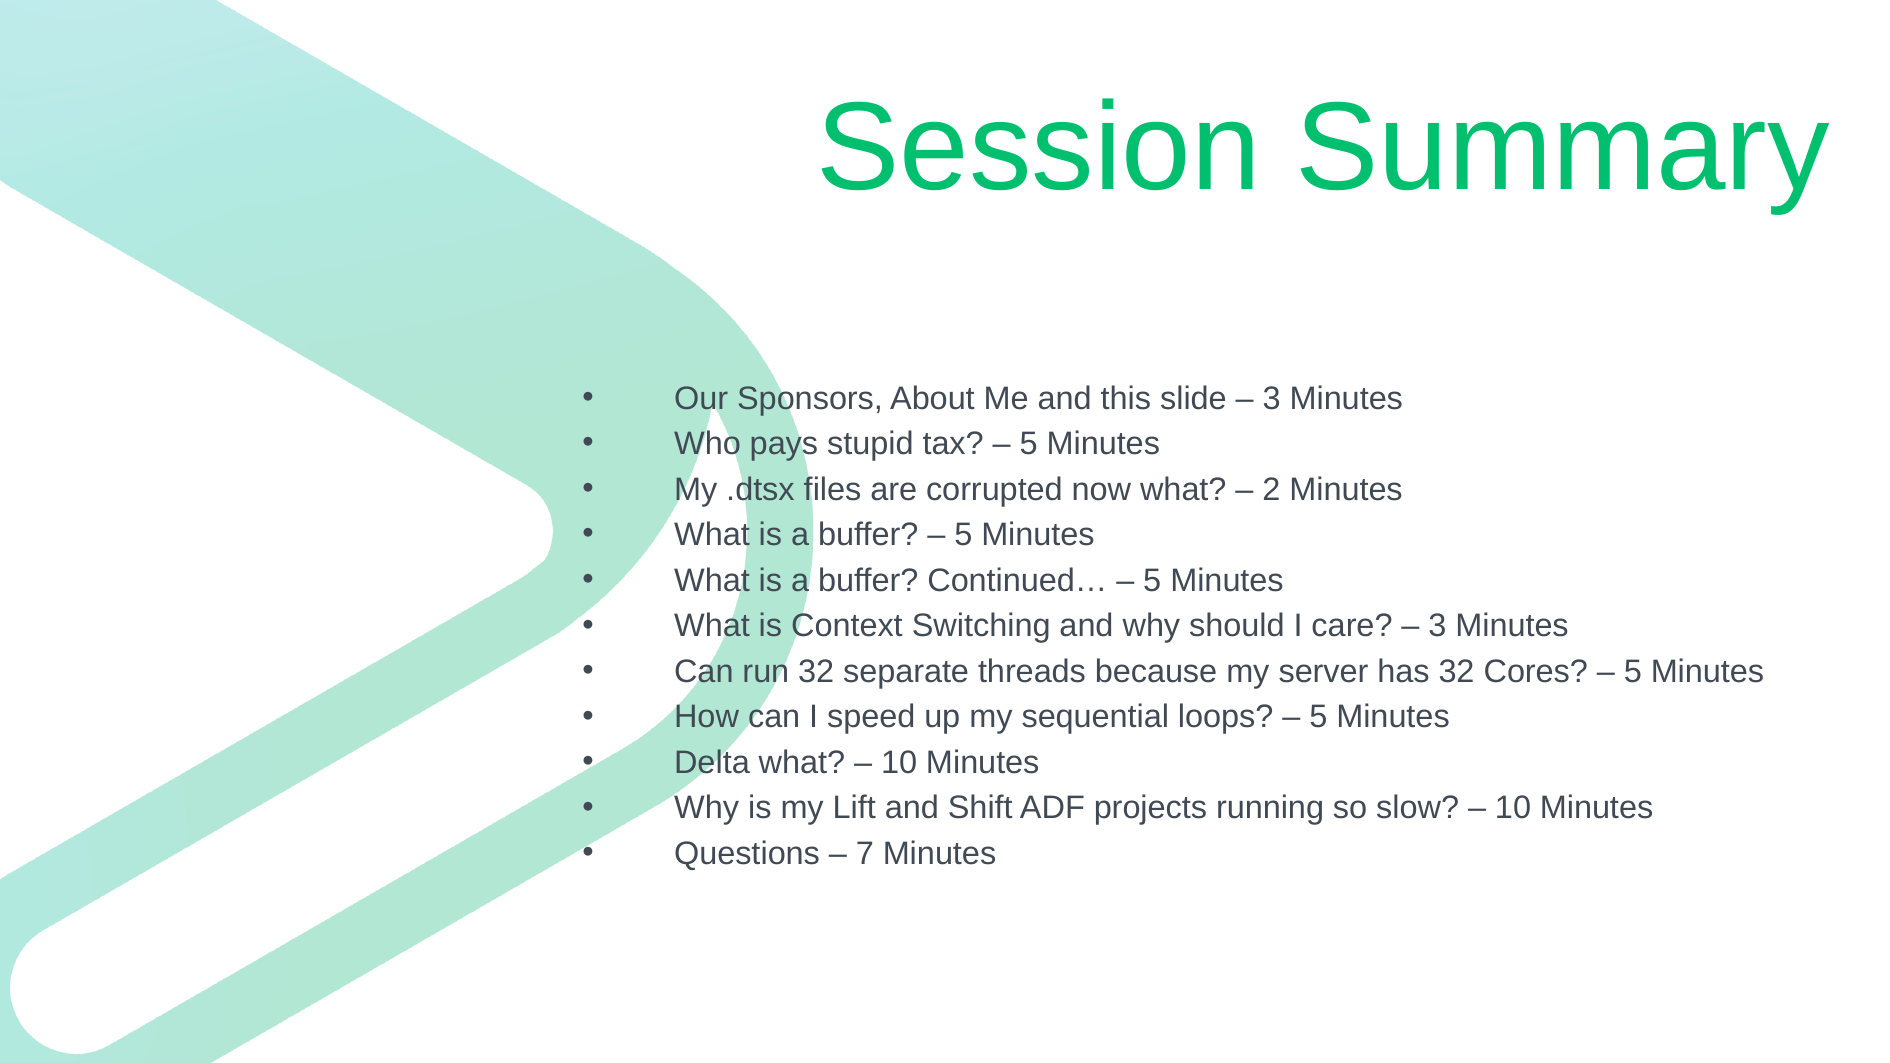

# Session Summary
Our Sponsors, About Me and this slide – 3 Minutes
Who pays stupid tax? – 5 Minutes
My .dtsx files are corrupted now what? – 2 Minutes
What is a buffer? – 5 Minutes
What is a buffer? Continued… – 5 Minutes
What is Context Switching and why should I care? – 3 Minutes
Can run 32 separate threads because my server has 32 Cores? – 5 Minutes
How can I speed up my sequential loops? – 5 Minutes
Delta what? – 10 Minutes
Why is my Lift and Shift ADF projects running so slow? – 10 Minutes
Questions – 7 Minutes